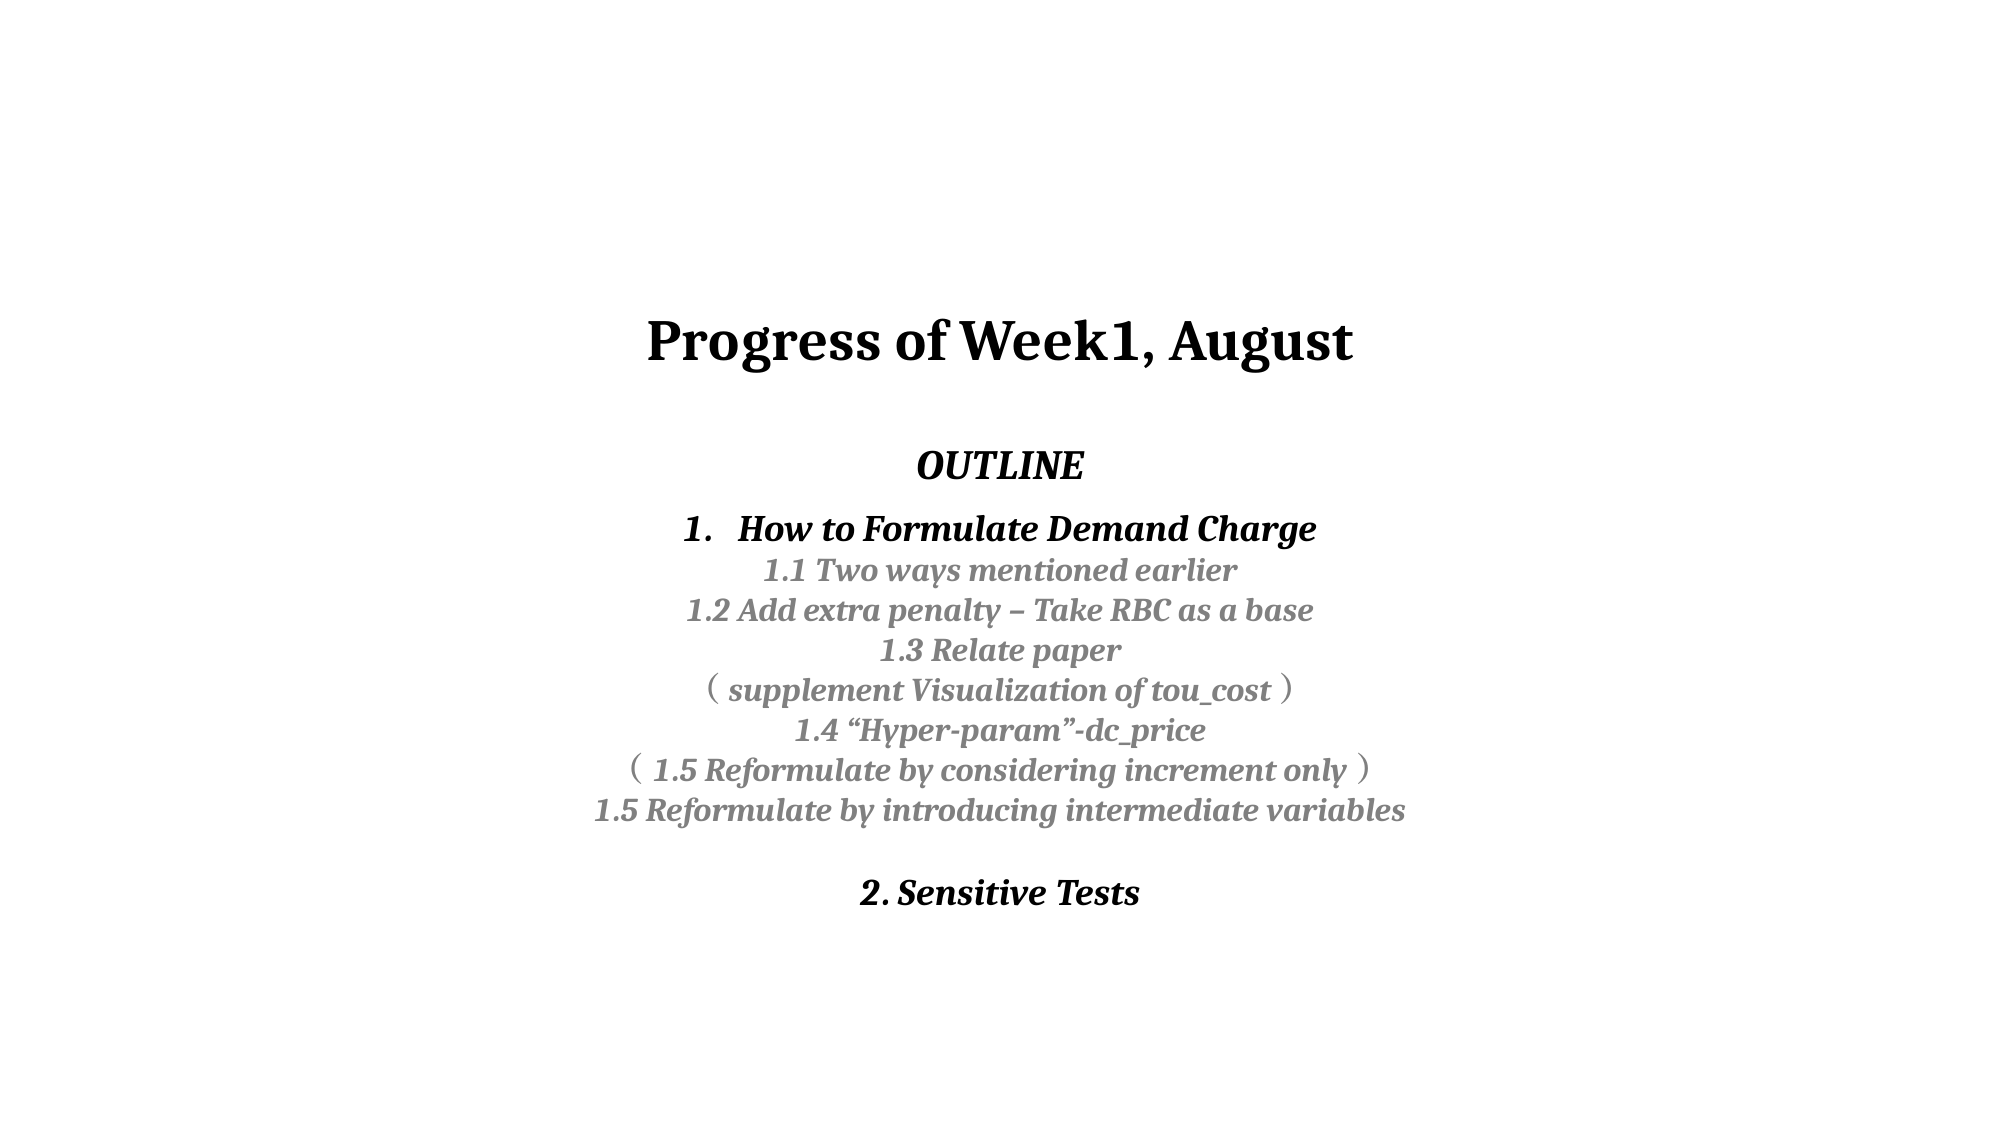

Progress of Week1, August
OUTLINE
How to Formulate Demand Charge
1.1 Two ways mentioned earlier
1.2 Add extra penalty – Take RBC as a base
1.3 Relate paper
（supplement Visualization of tou_cost）
1.4 “Hyper-param”-dc_price
（1.5 Reformulate by considering increment only）
1.5 Reformulate by introducing intermediate variables

2. Sensitive Tests